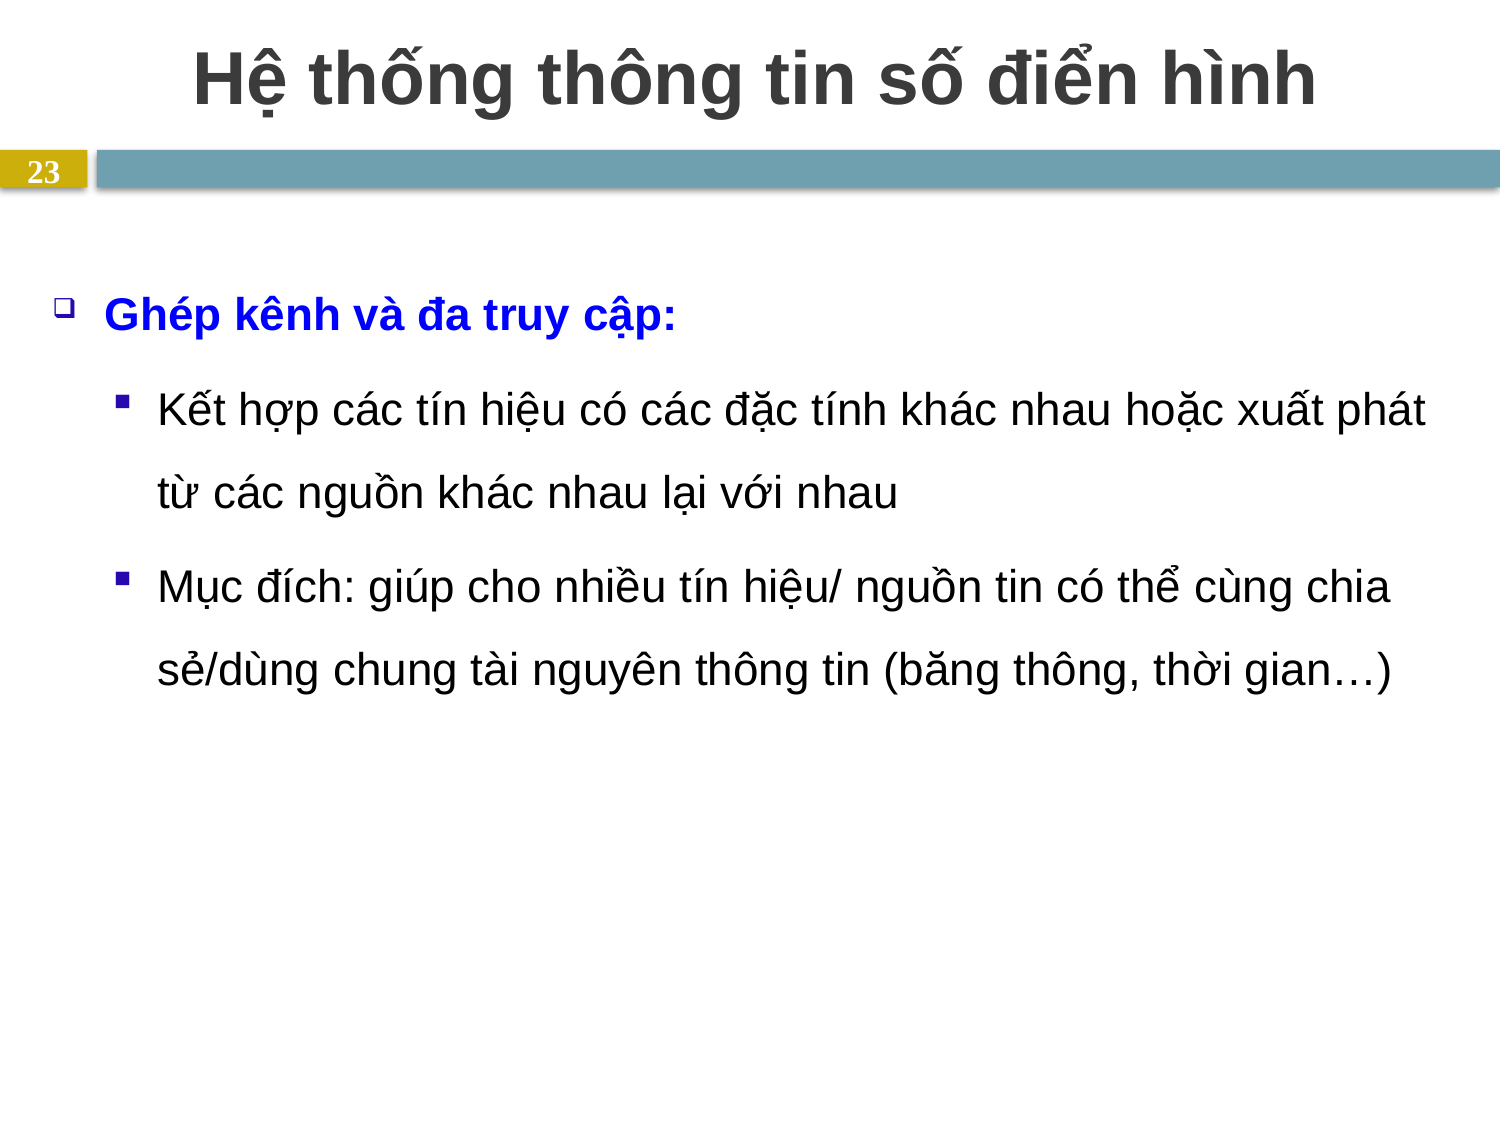

Hệ thống thông tin số điển hình
23
Ghép kênh và đa truy cập:
Kết hợp các tín hiệu có các đặc tính khác nhau hoặc xuất phát từ các nguồn khác nhau lại với nhau
Mục đích: giúp cho nhiều tín hiệu/ nguồn tin có thể cùng chia sẻ/dùng chung tài nguyên thông tin (băng thông, thời gian…)